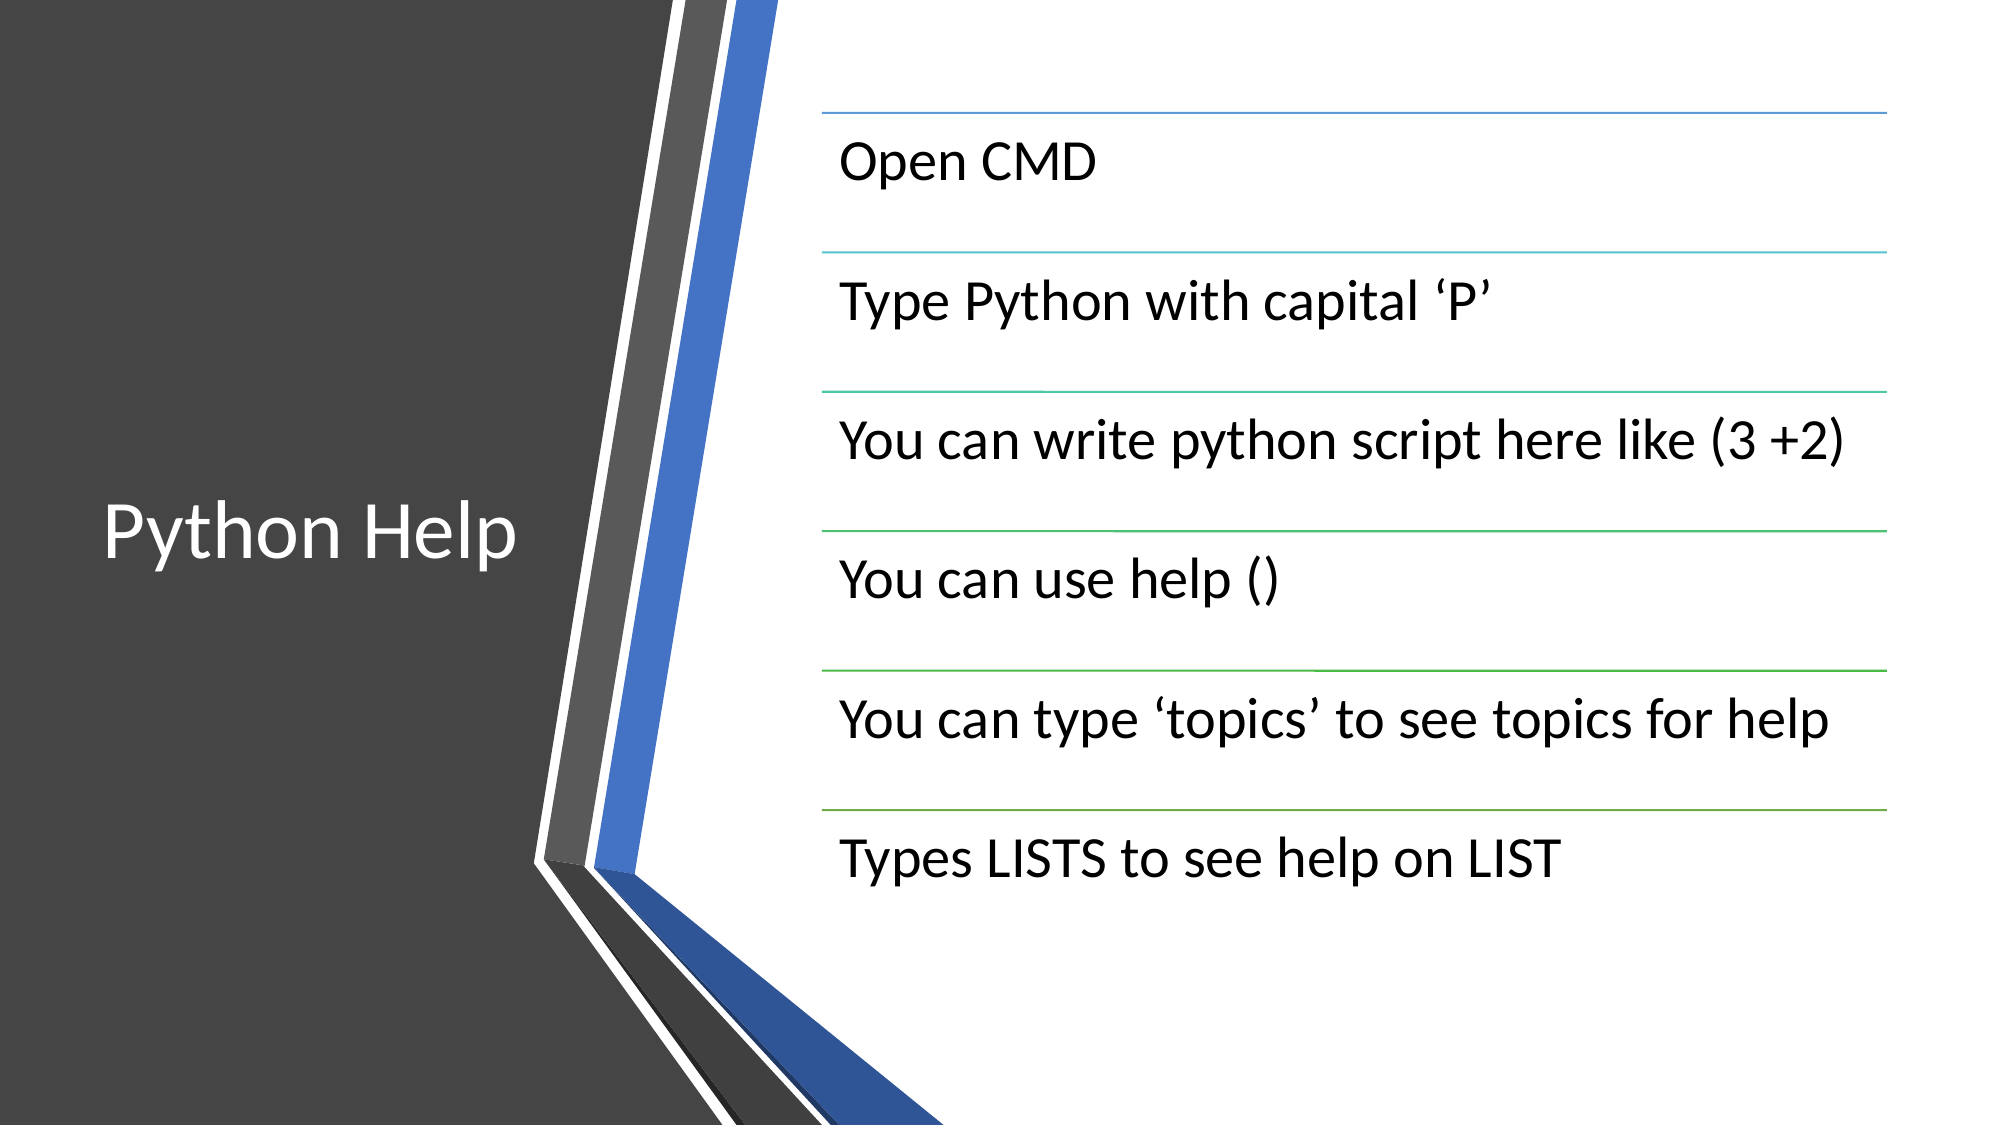

# Python Help
Open CMD
Type Python with capital ‘P’
You can write python script here like (3 +2)
You can use help ()
You can type ‘topics’ to see topics for help
Types LISTS to see help on LIST